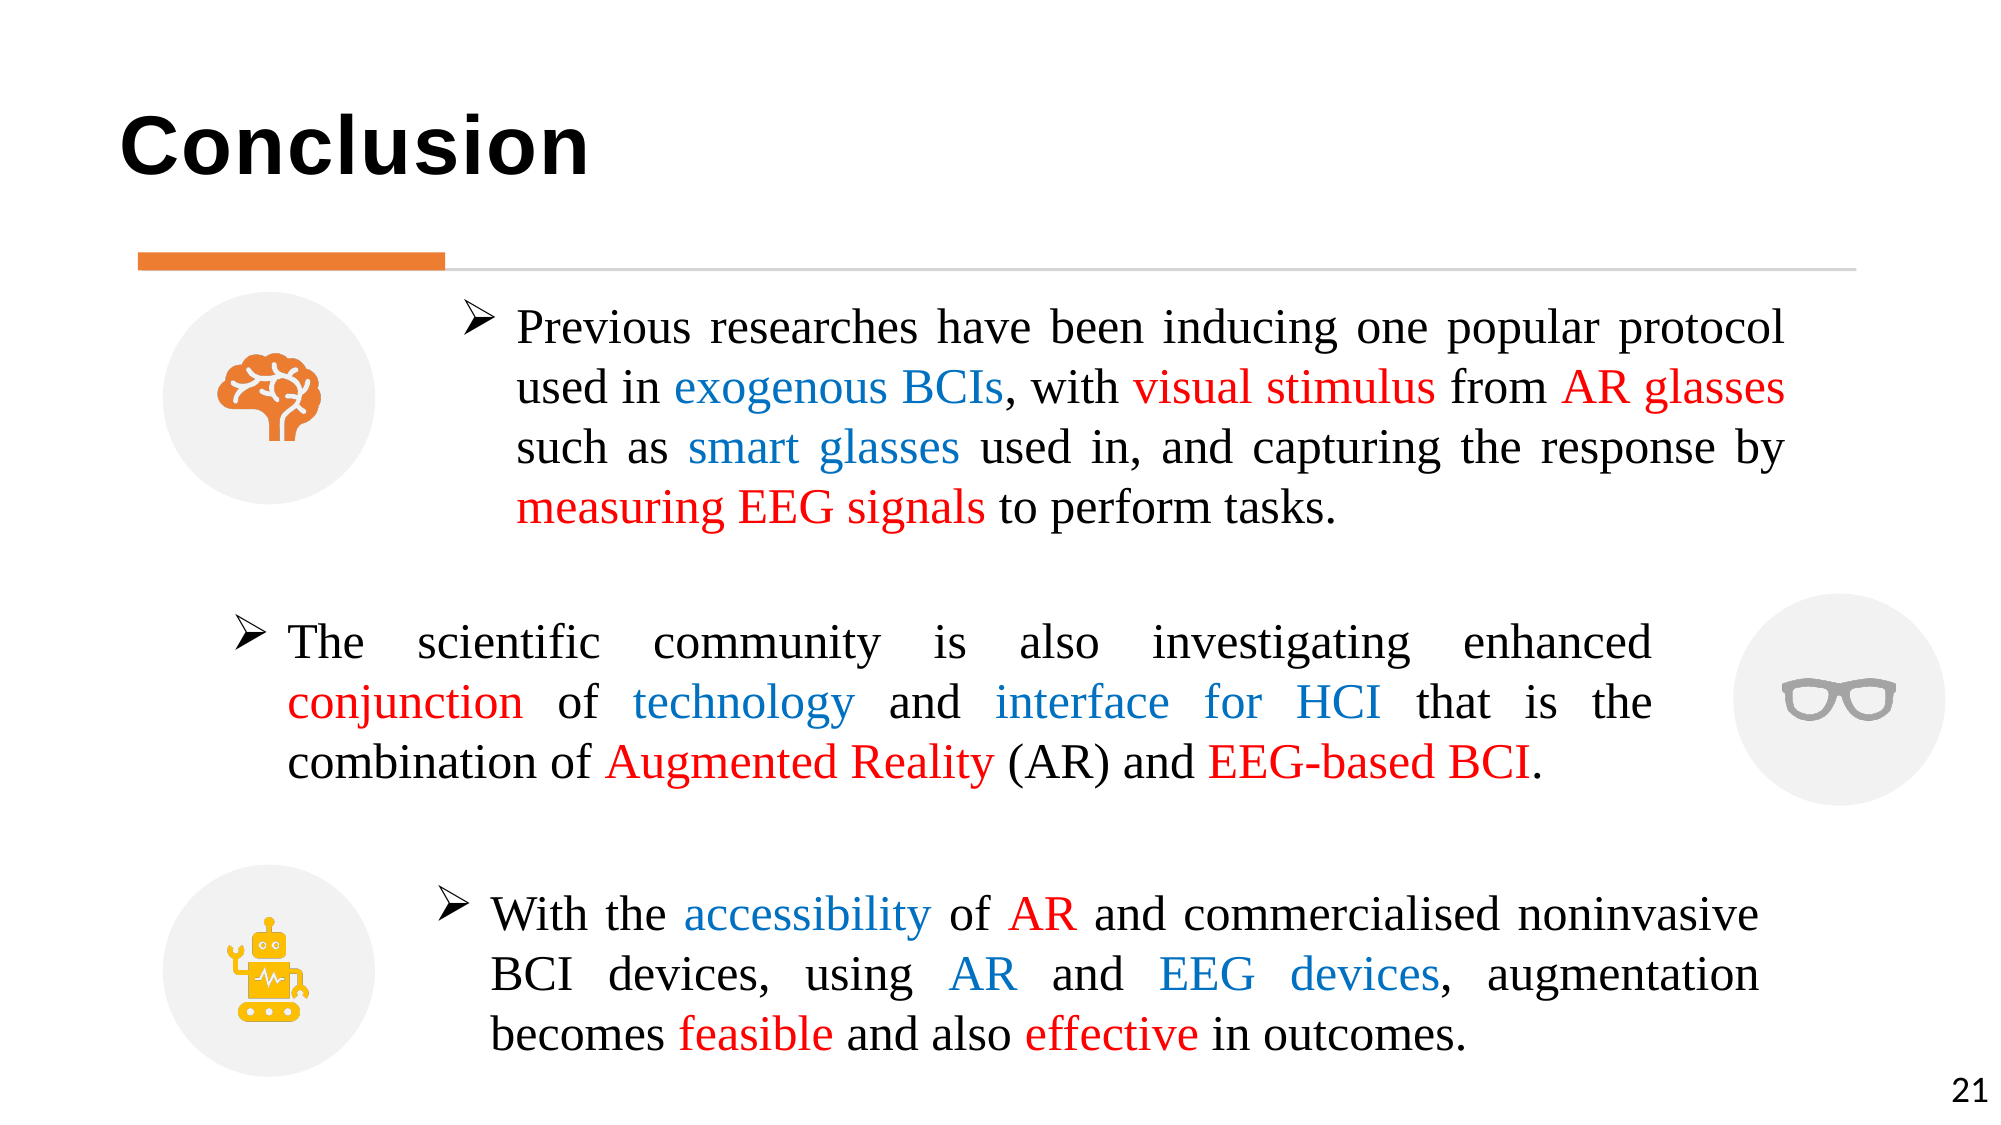

Conclusion

Previous researches have been inducing one popular protocol used in exogenous BCIs, with visual stimulus from AR glasses such as smart glasses used in, and capturing the response by measuring EEG signals to perform tasks.

The scientific community is also investigating enhanced conjunction of technology and interface for HCI that is the combination of Augmented Reality (AR) and EEG-based BCI.

With the accessibility of AR and commercialised noninvasive BCI devices, using AR and EEG devices, augmentation becomes feasible and also effective in outcomes.
21